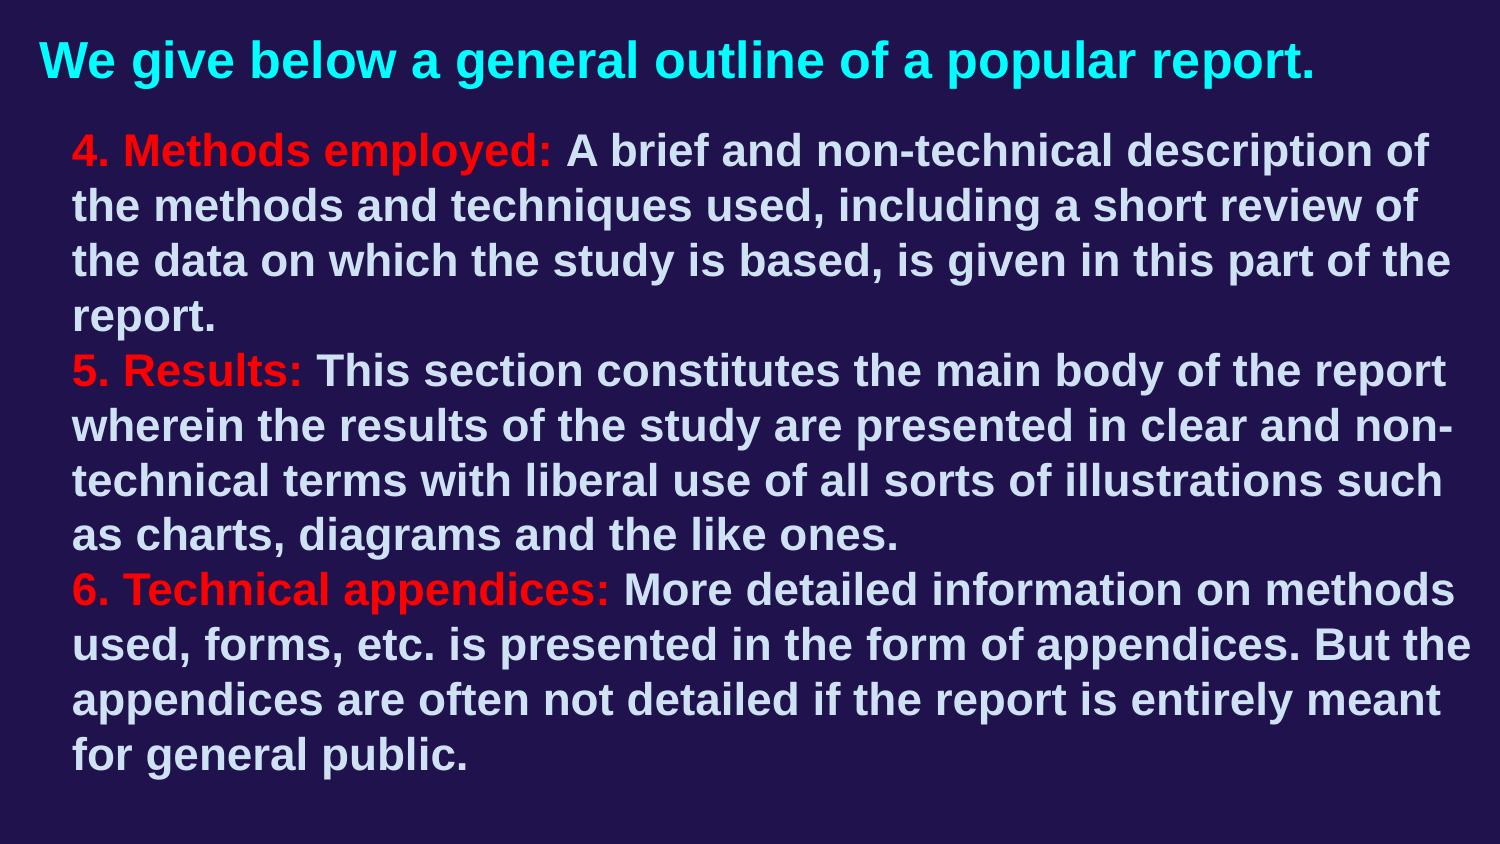

# We give below a general outline of a popular report.

4. Methods employed: A brief and non-technical description of the methods and techniques used, including a short review of the data on which the study is based, is given in this part of the report.
5. Results: This section constitutes the main body of the report wherein the results of the study are presented in clear and non-technical terms with liberal use of all sorts of illustrations such as charts, diagrams and the like ones.
6. Technical appendices: More detailed information on methods used, forms, etc. is presented in the form of appendices. But the appendices are often not detailed if the report is entirely meant for general public.